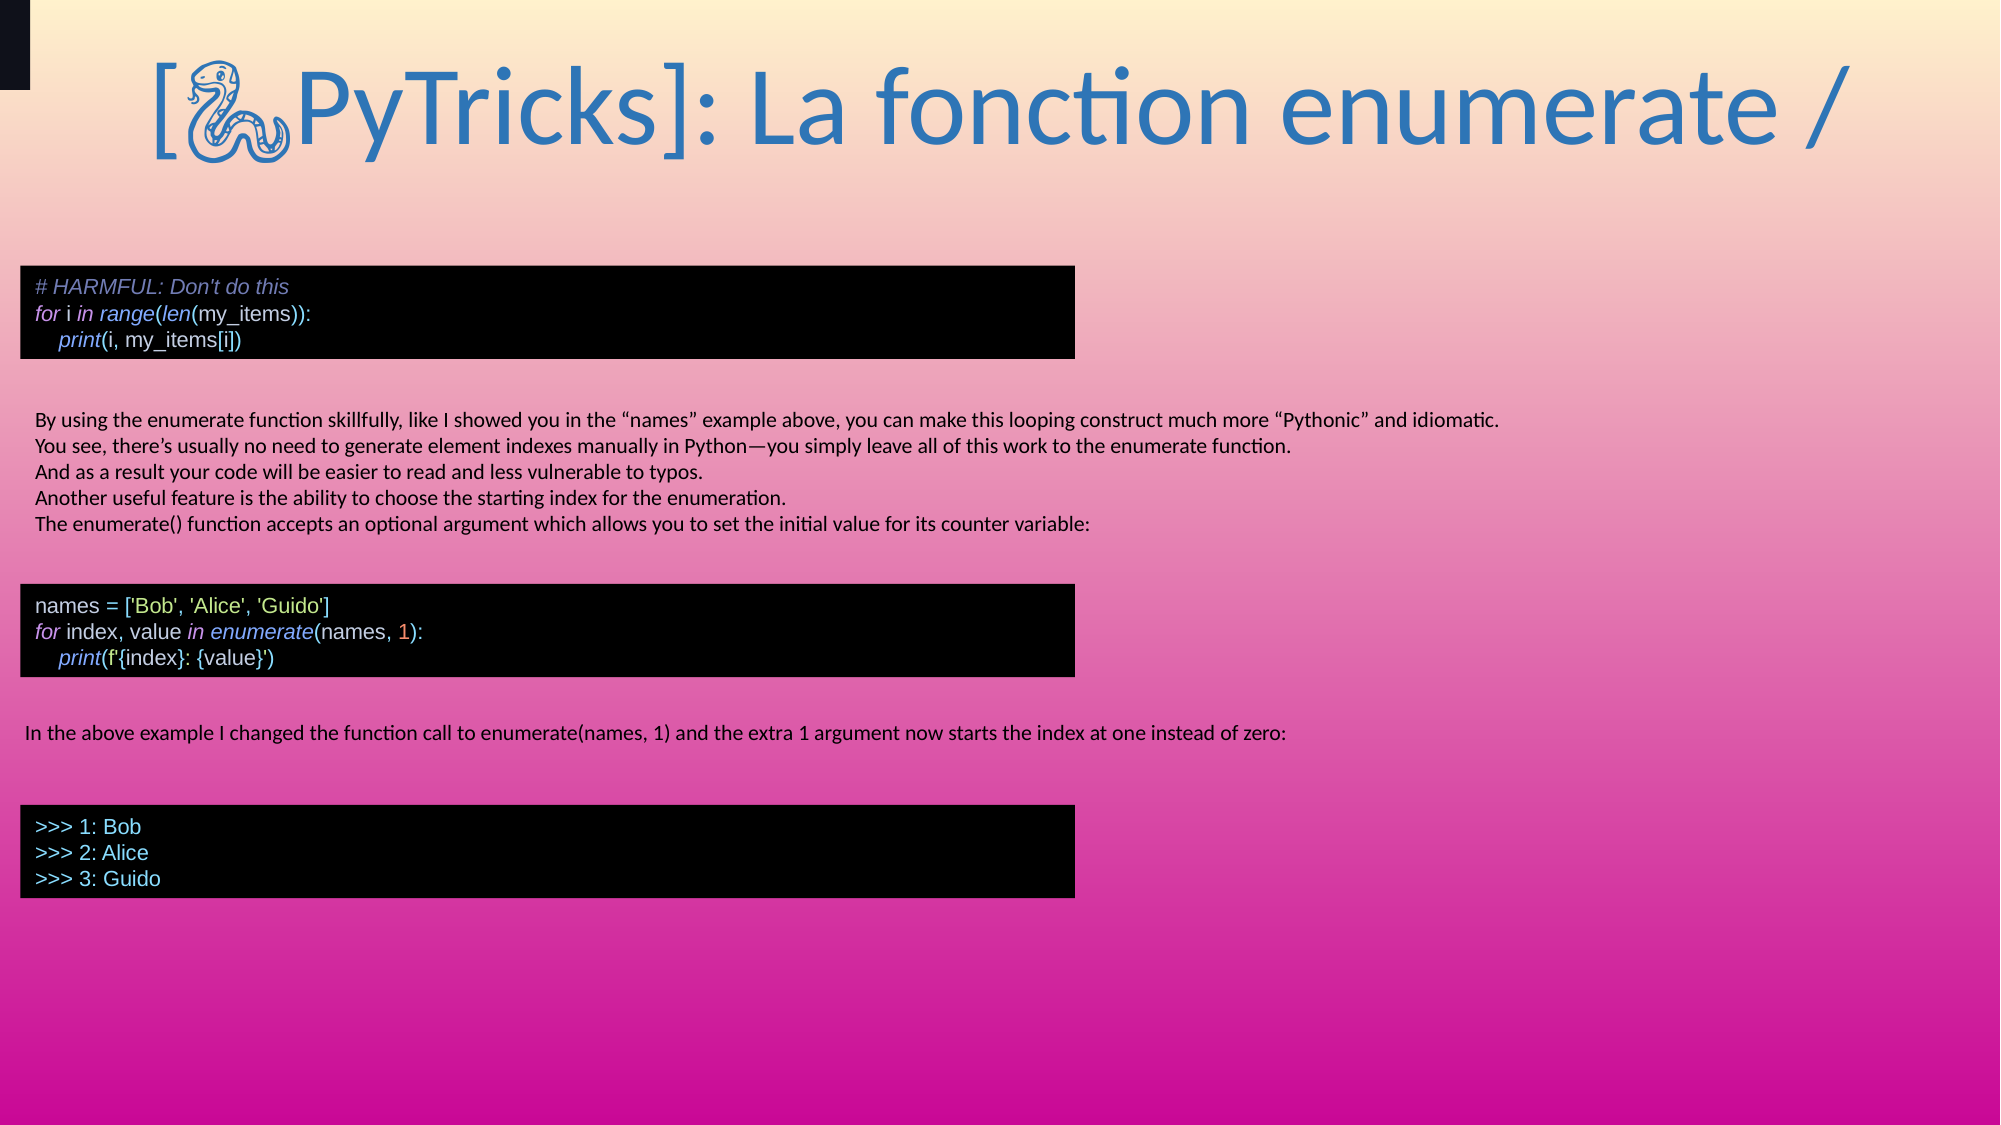

# [🐍PyTricks]: La fonction enumerate /

# HARMFUL: Don't do this for i in range(len(my_items)): print(i, my_items[i])
By using the enumerate function skillfully, like I showed you in the “names” example above, you can make this looping construct much more “Pythonic” and idiomatic.
You see, there’s usually no need to generate element indexes manually in Python—you simply leave all of this work to the enumerate function.
And as a result your code will be easier to read and less vulnerable to typos.
Another useful feature is the ability to choose the starting index for the enumeration.
The enumerate() function accepts an optional argument which allows you to set the initial value for its counter variable:
names = ['Bob', 'Alice', 'Guido']
for index, value in enumerate(names, 1):
    print(f'{index}: {value}')
In the above example I changed the function call to enumerate(names, 1) and the extra 1 argument now starts the index at one instead of zero:
>>> 1: Bob
>>> 2: Alice
>>> 3: Guido

150